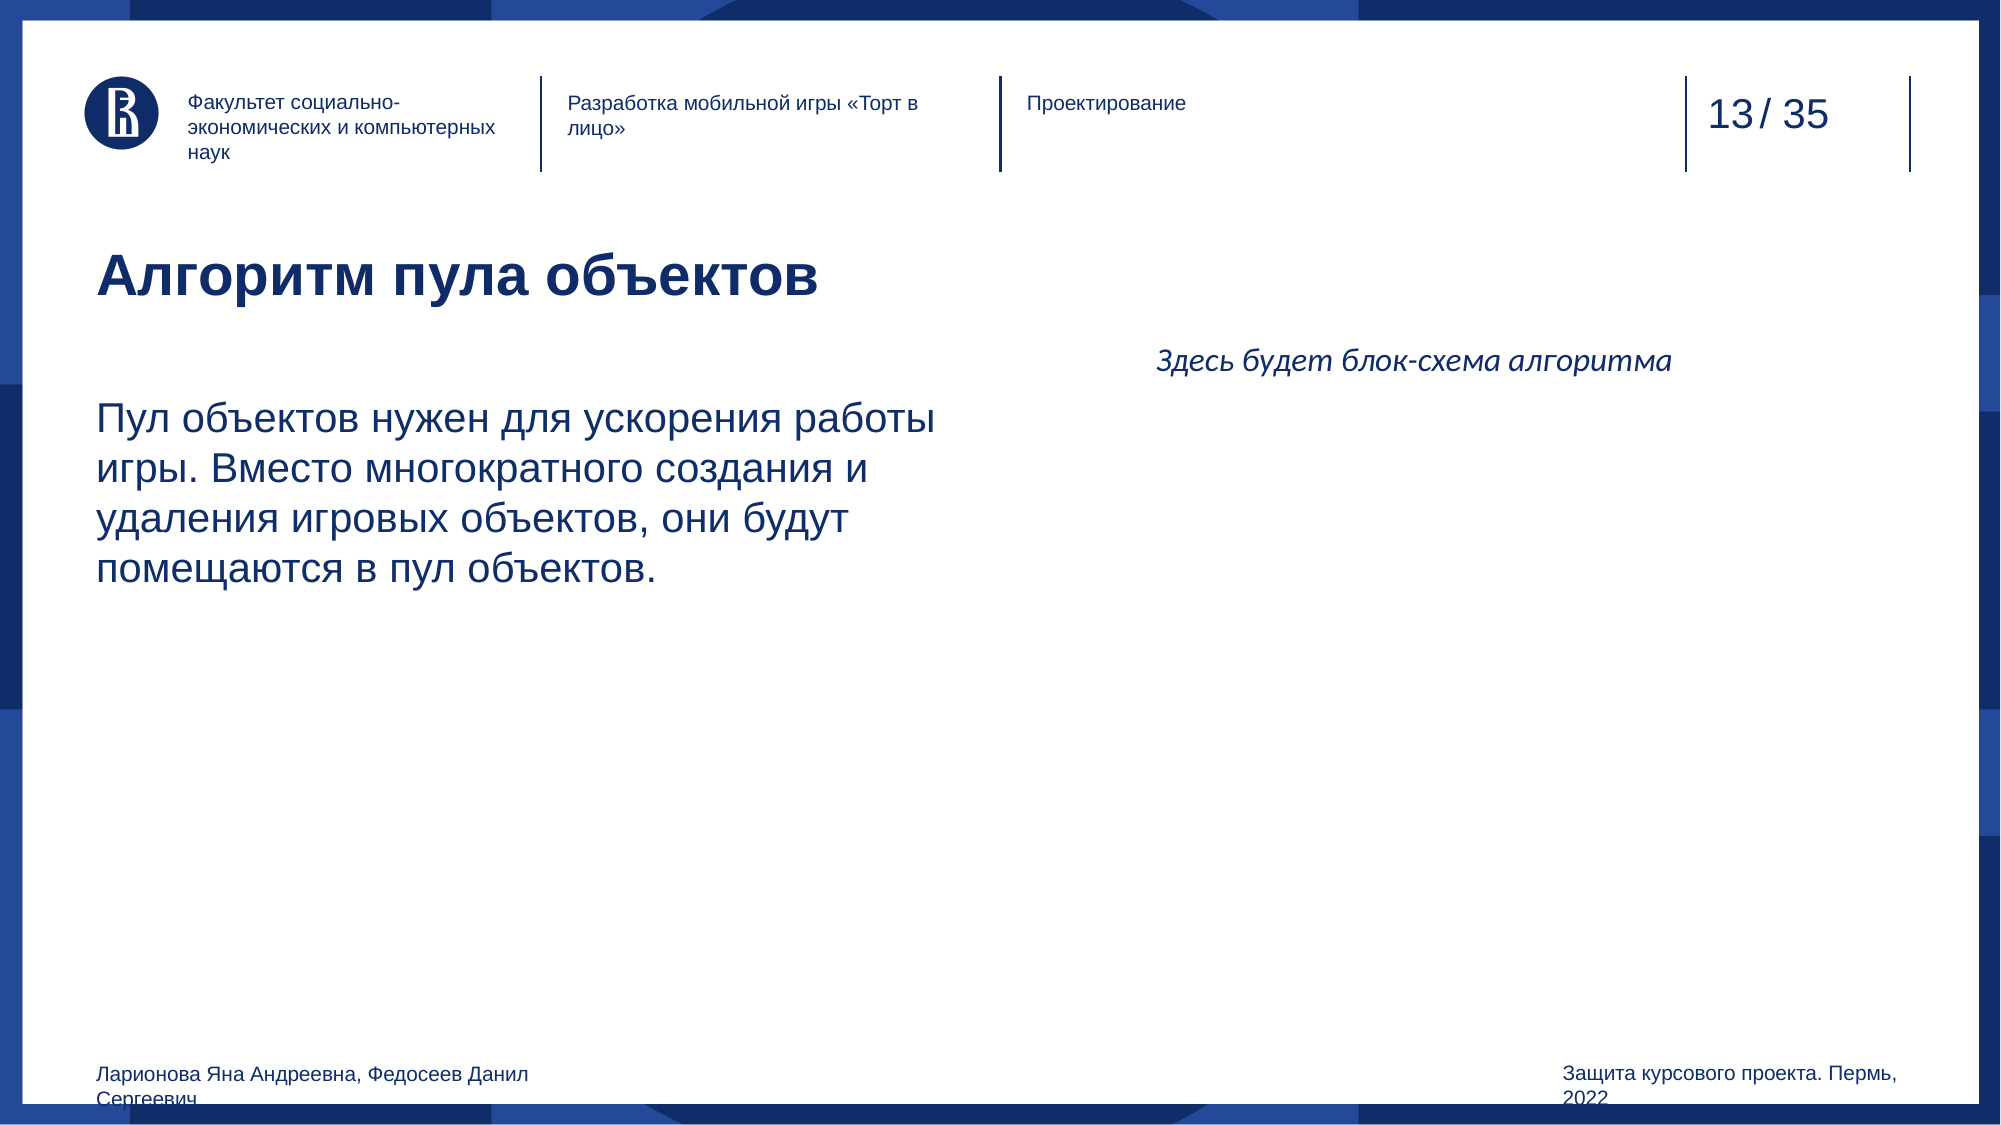

/ 35
Факультет социально-экономических и компьютерных наук
Разработка мобильной игры «Торт в лицо»
Проектирование
# Алгоритм пула объектов
Здесь будет блок-схема алгоритма
Пул объектов нужен для ускорения работы игры. Вместо многократного создания и удаления игровых объектов, они будут помещаются в пул объектов.
Защита курсового проекта. Пермь, 2022
Ларионова Яна Андреевна, Федосеев Данил Сергеевич